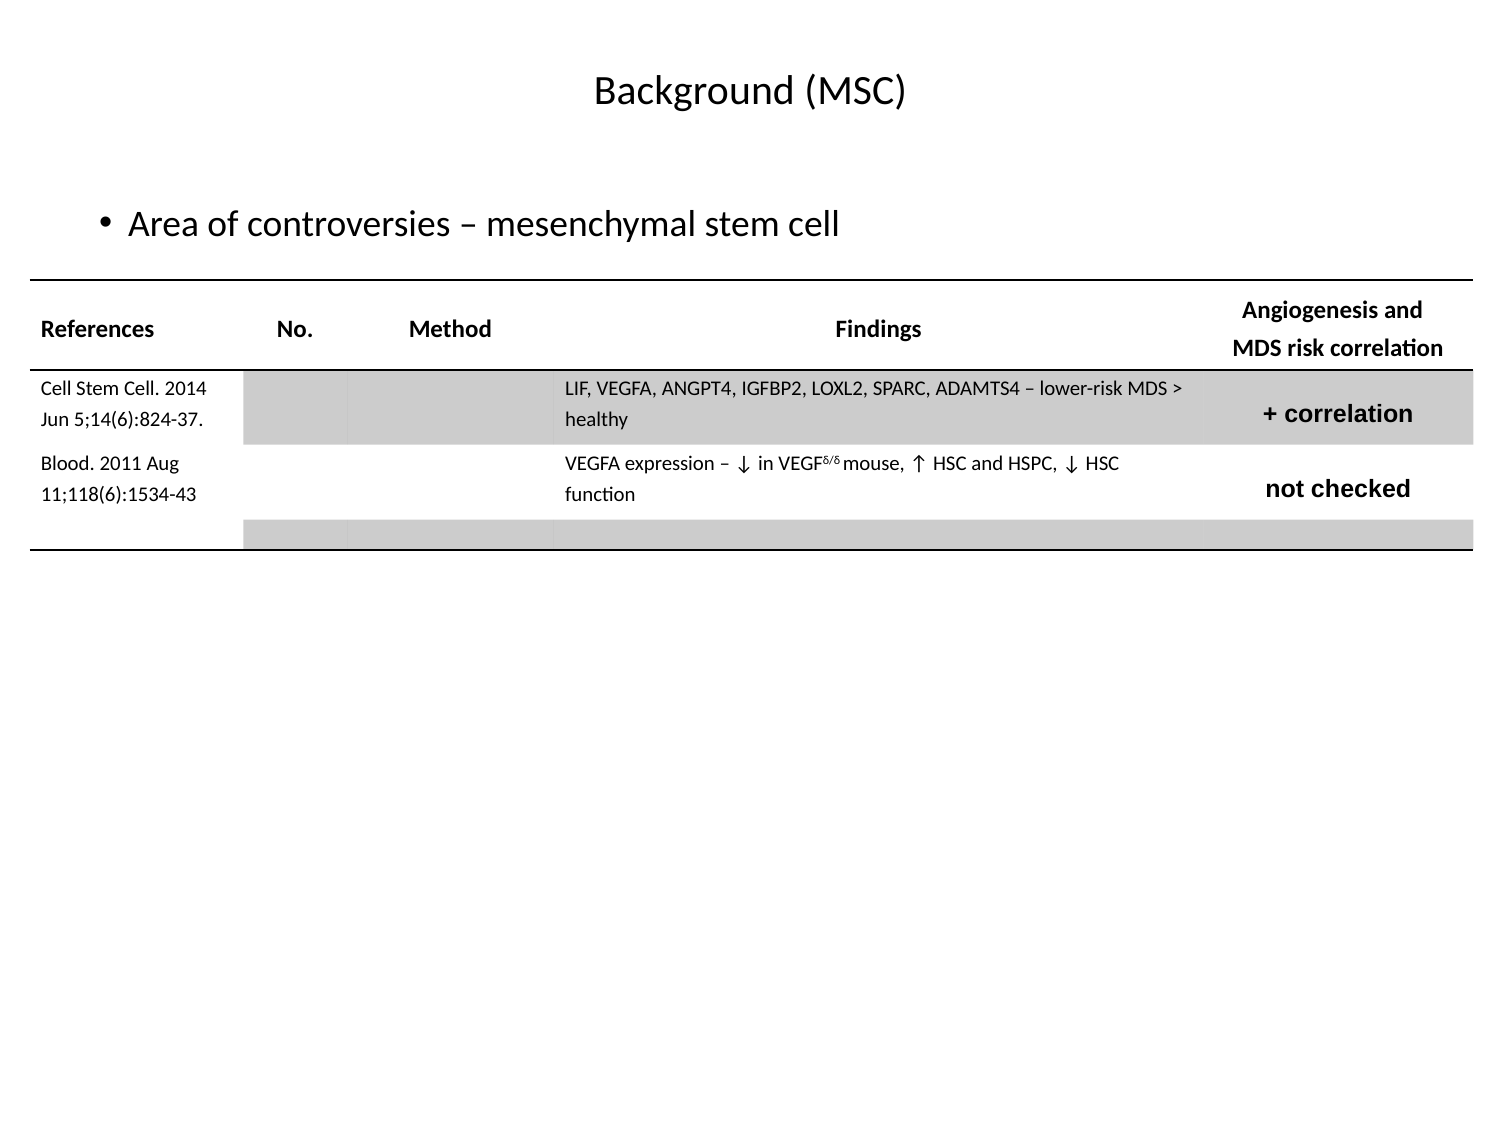

Background (MSC)
Area of controversies – mesenchymal stem cell
| References | No. | Method | Findings | Angiogenesis and MDS risk correlation |
| --- | --- | --- | --- | --- |
| Cell Stem Cell. 2014 Jun 5;14(6):824-37. |  |  | LIF, VEGFA, ANGPT4, IGFBP2, LOXL2, SPARC, ADAMTS4 – lower-risk MDS > healthy | + correlation |
| Blood. 2011 Aug 11;118(6):1534-43 |  |  | VEGFA expression – ↓ in VEGFδ/δ mouse, ↑ HSC and HSPC, ↓ HSC function | not checked |
|  |  |  |  |  |